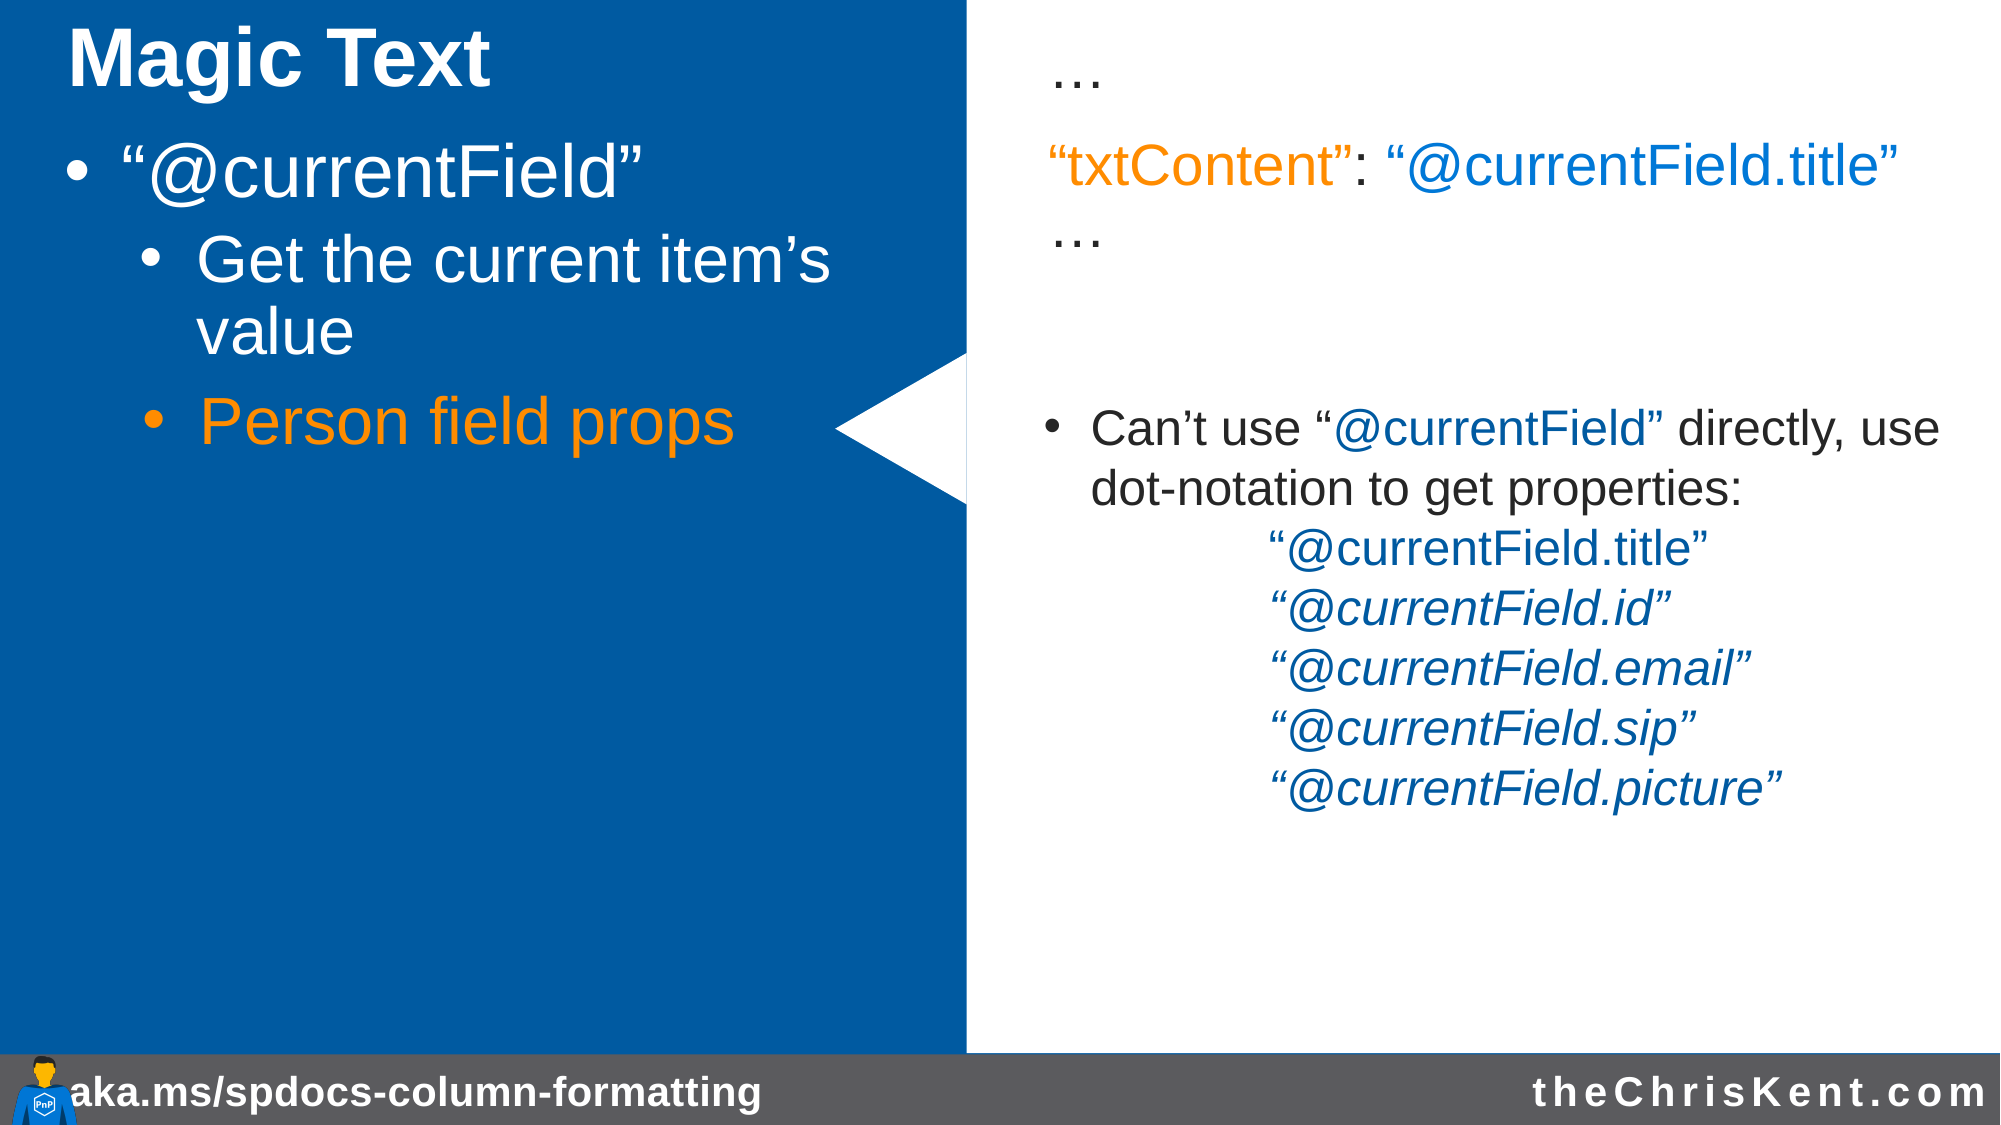

# Magic Text
…
“txtContent”: “@currentField.title”
…
“@currentField”
Get the current item’s value

Person field props
Can’t use “@currentField” directly, use dot-notation to get properties:
	“@currentField.title”
	“@currentField.id”
	“@currentField.email”
	“@currentField.sip”
	“@currentField.picture”